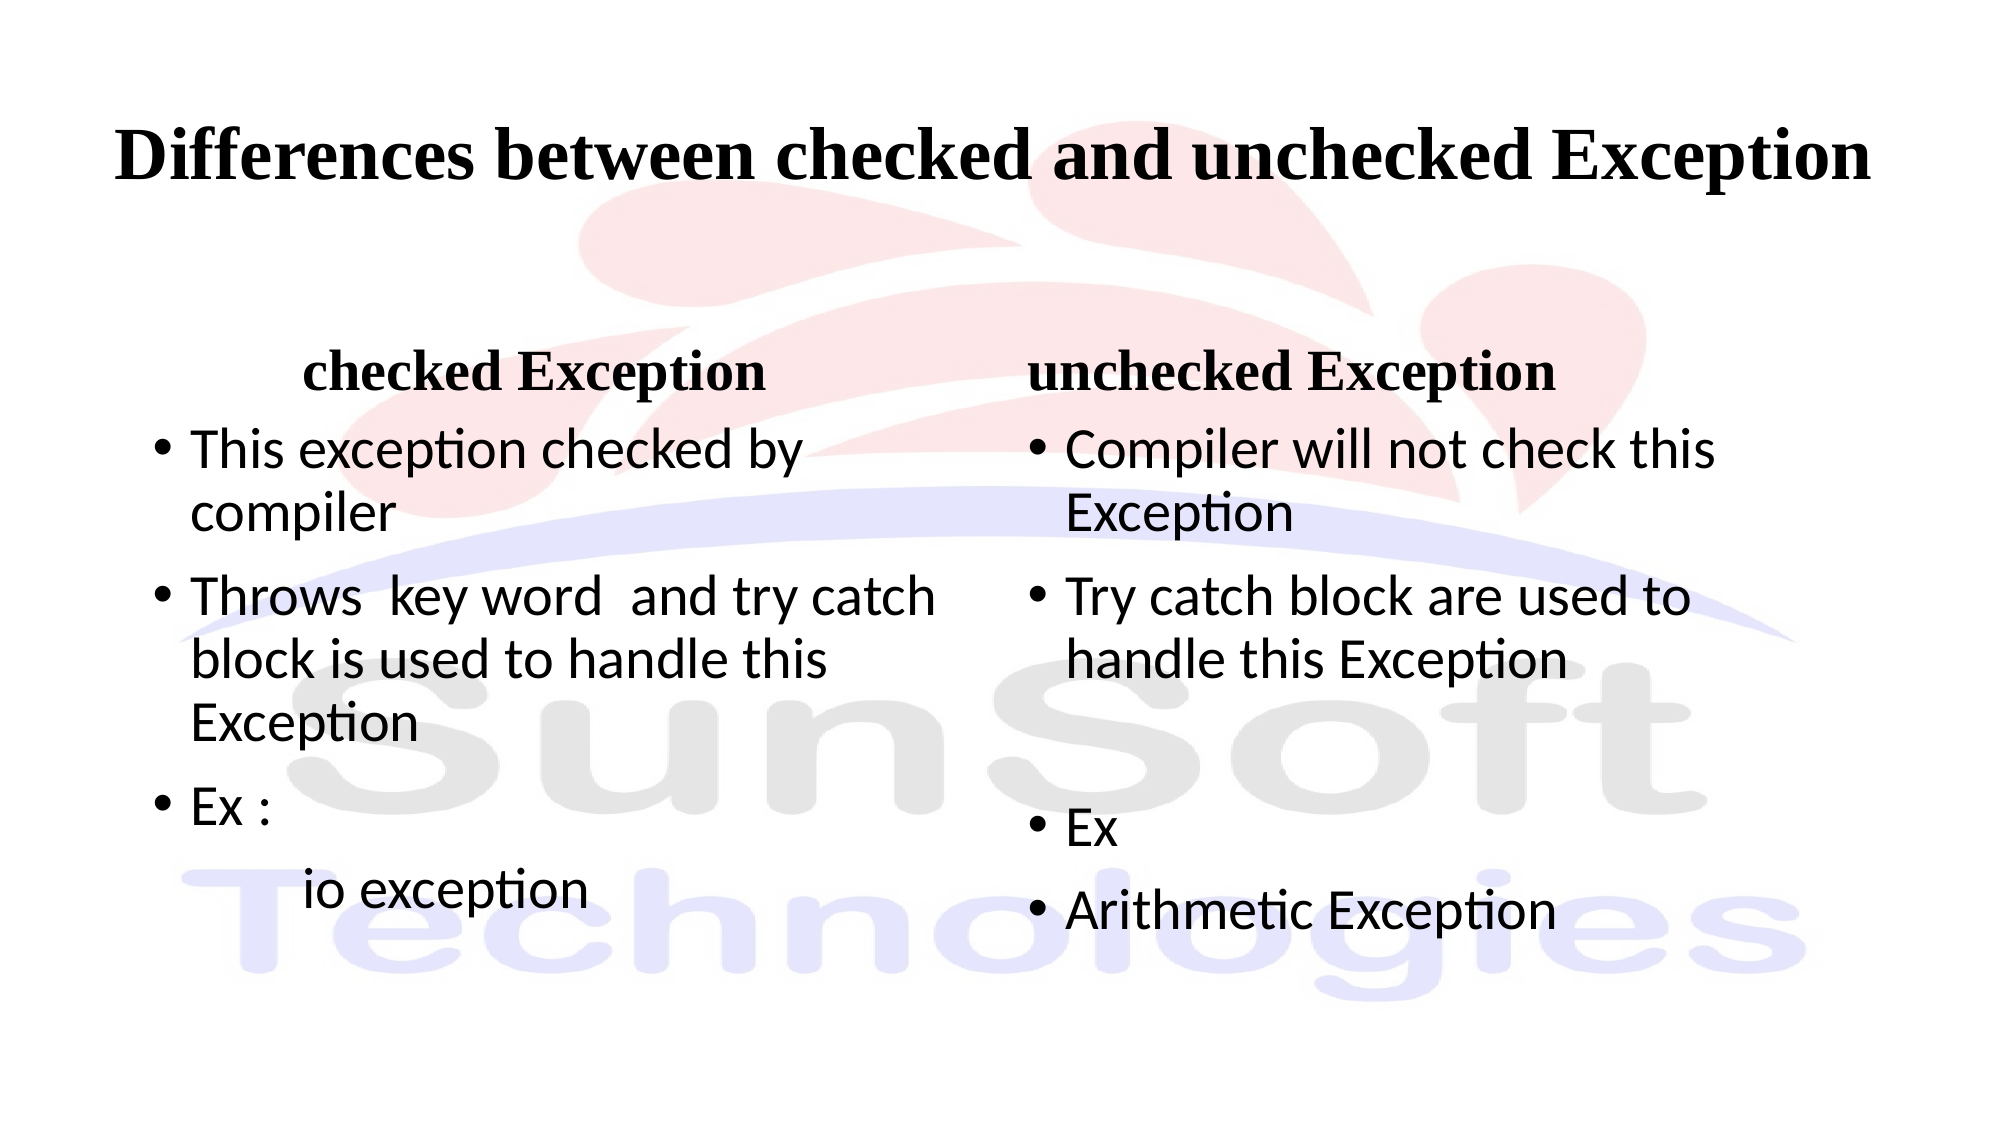

# Differences between checked and unchecked Exception
	checked Exception
unchecked Exception
This exception checked by compiler
Throws  key word  and try catch block is used to handle this Exception
Ex :
	io exception

Compiler will not check this Exception
Try catch block are used to handle this Exception

Ex
Arithmetic Exception